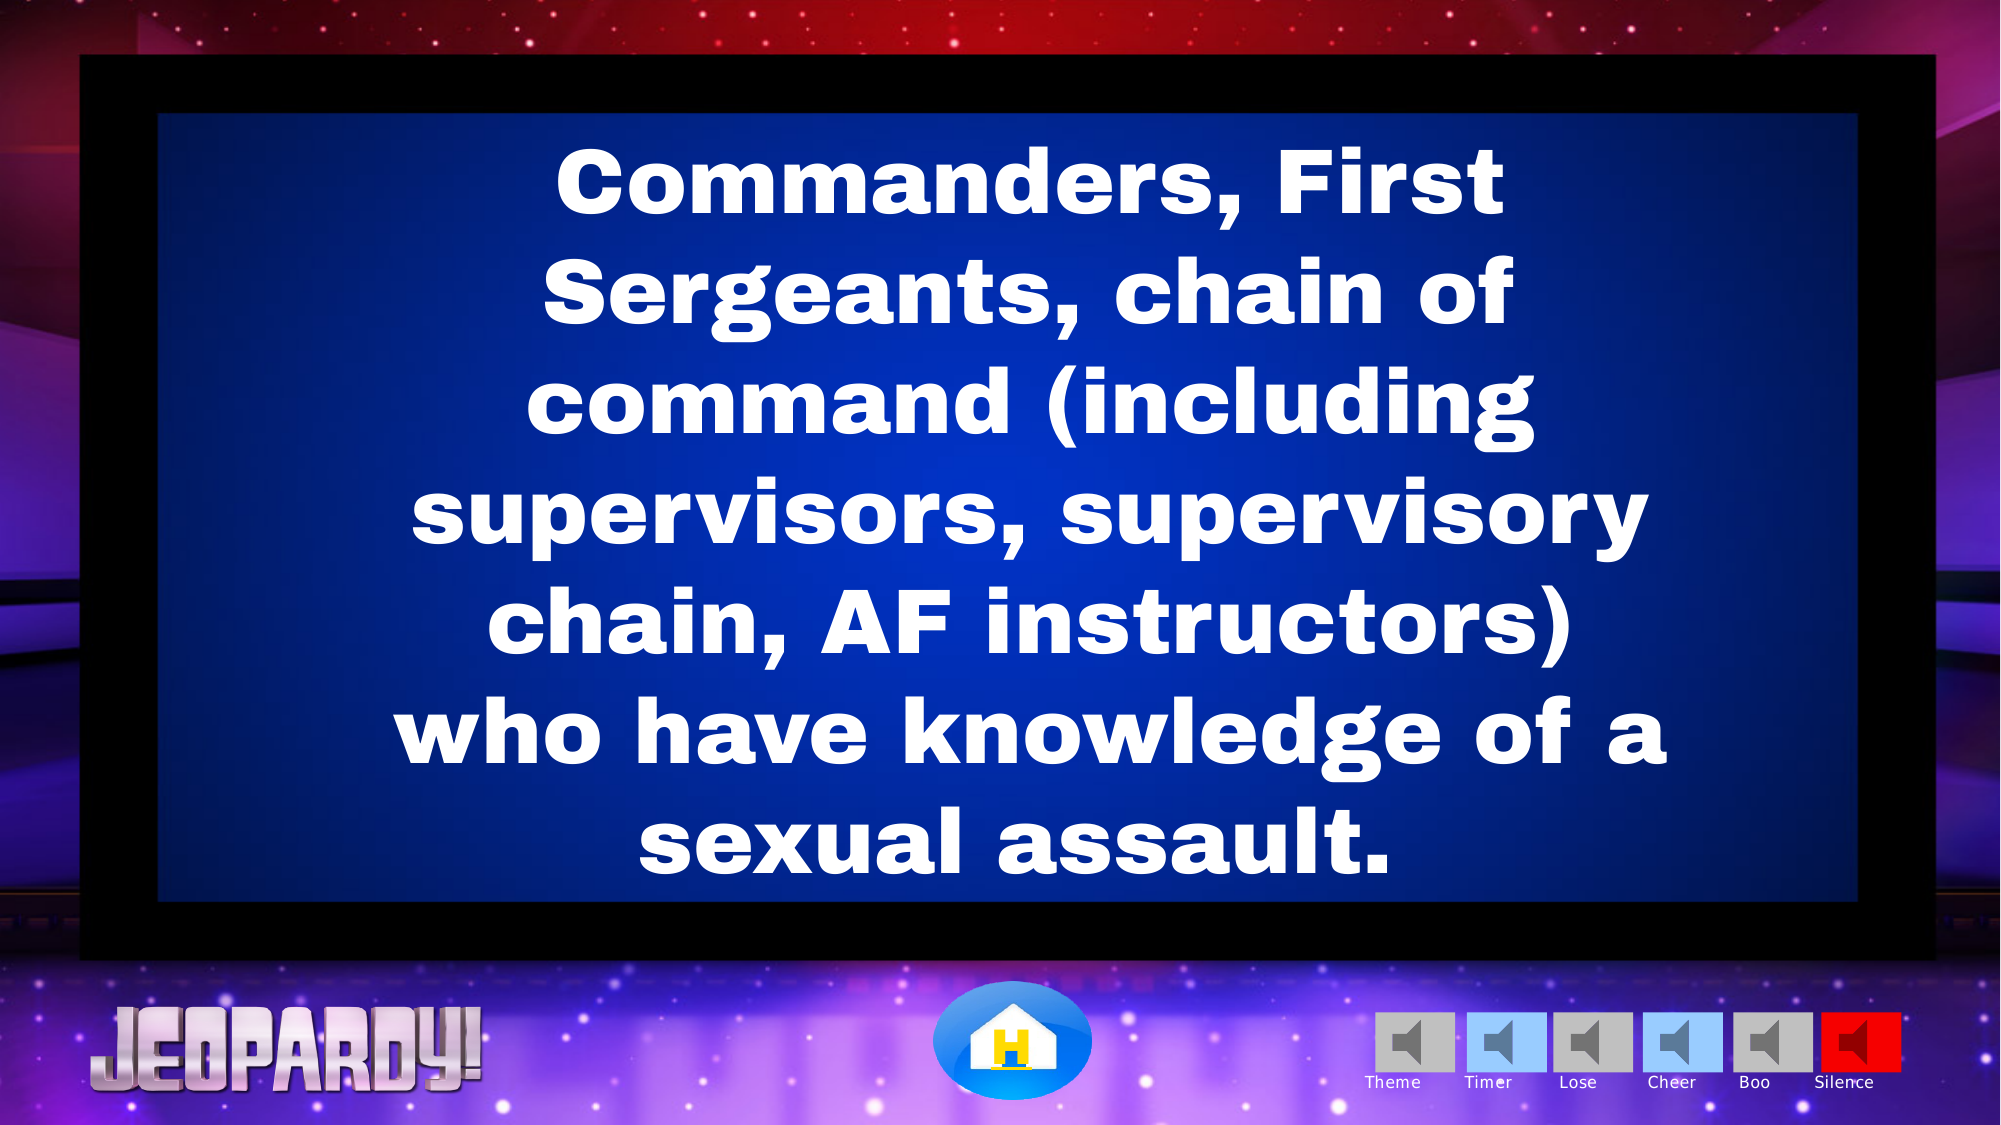

Commanders, First Sergeants, chain of command (including supervisors, supervisory chain, AF instructors) who have knowledge of a sexual assault.
H